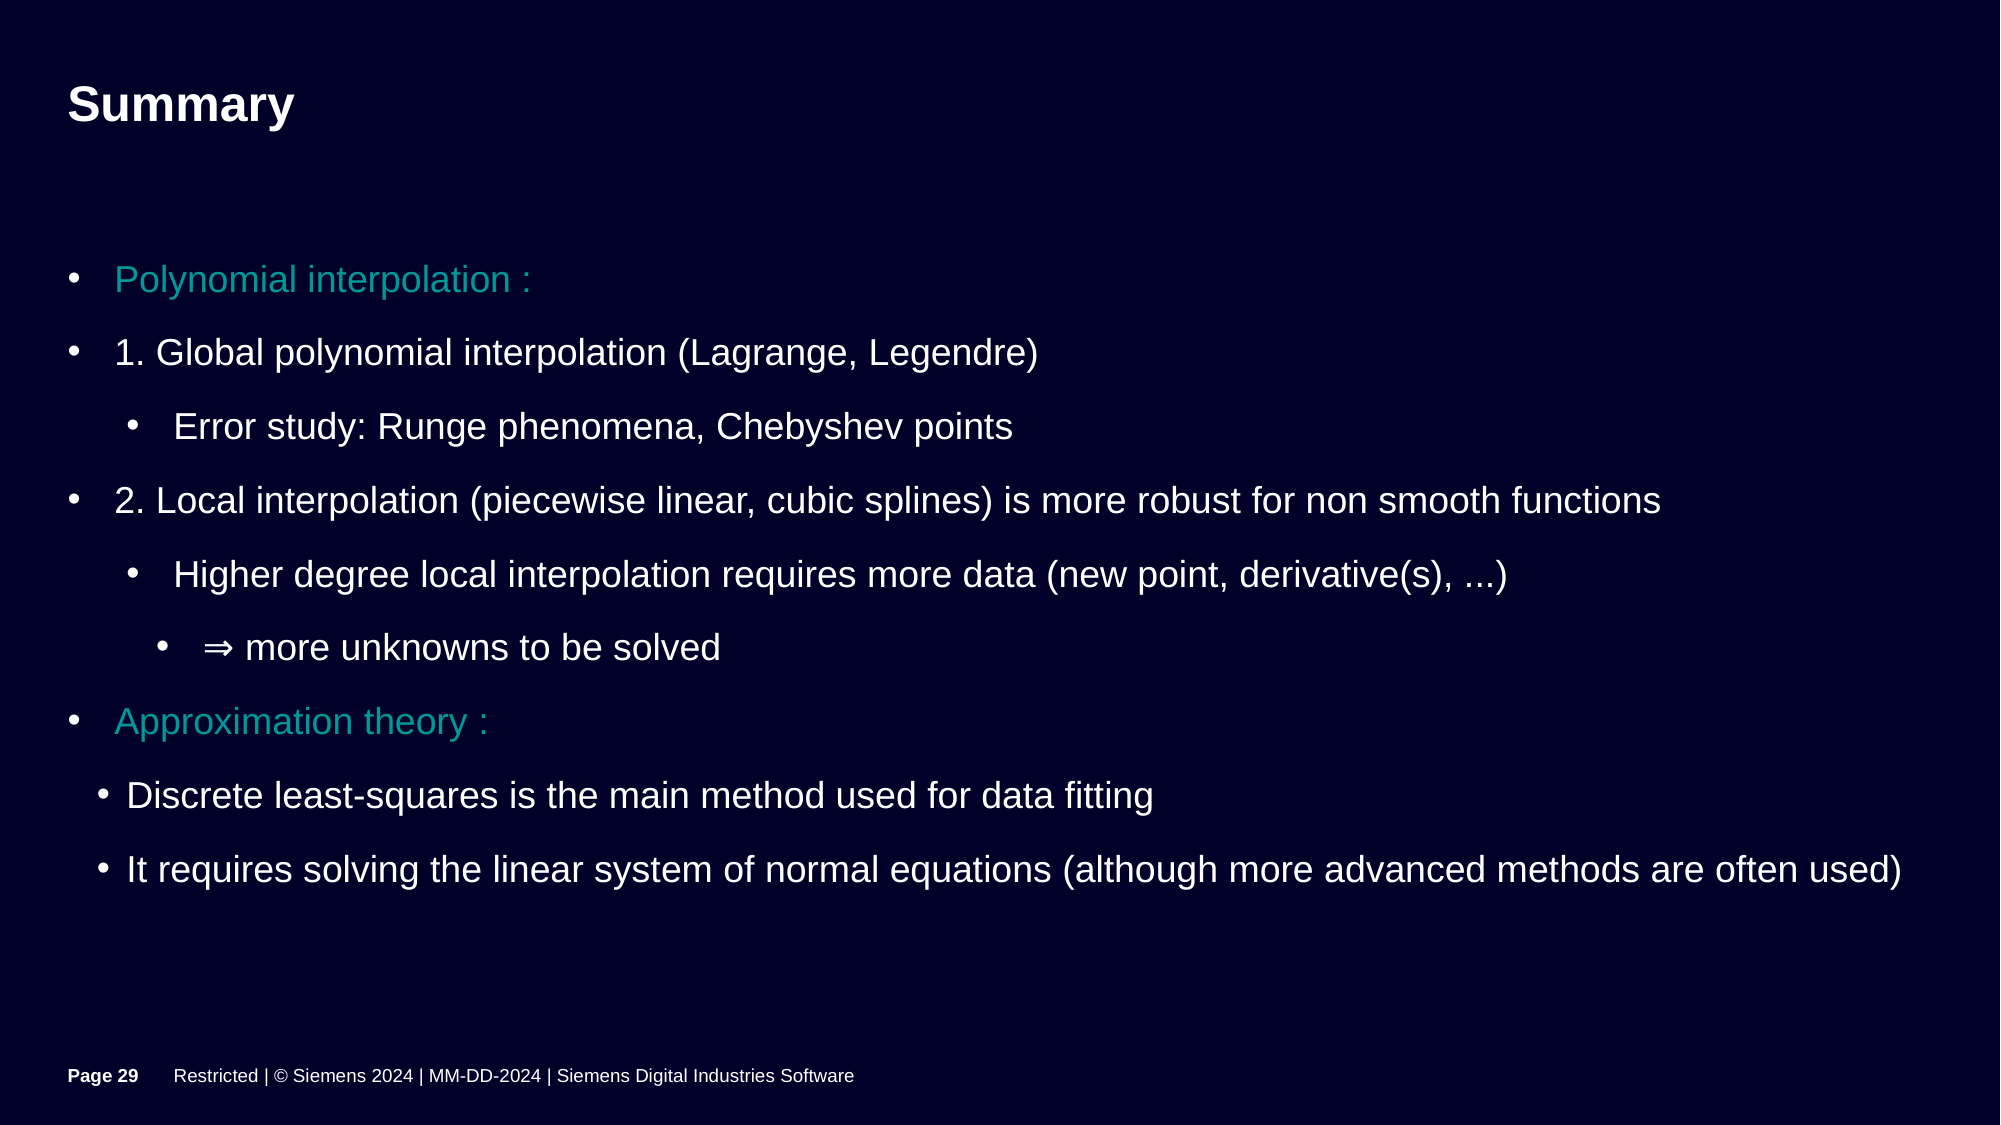

# Summary
Polynomial interpolation :
1. Global polynomial interpolation (Lagrange, Legendre)
Error study: Runge phenomena, Chebyshev points
2. Local interpolation (piecewise linear, cubic splines) is more robust for non smooth functions
Higher degree local interpolation requires more data (new point, derivative(s), ...)
⇒ more unknowns to be solved
Approximation theory :
Discrete least-squares is the main method used for data fitting
It requires solving the linear system of normal equations (although more advanced methods are often used)
Page 29
Restricted | © Siemens 2024 | MM-DD-2024 | Siemens Digital Industries Software